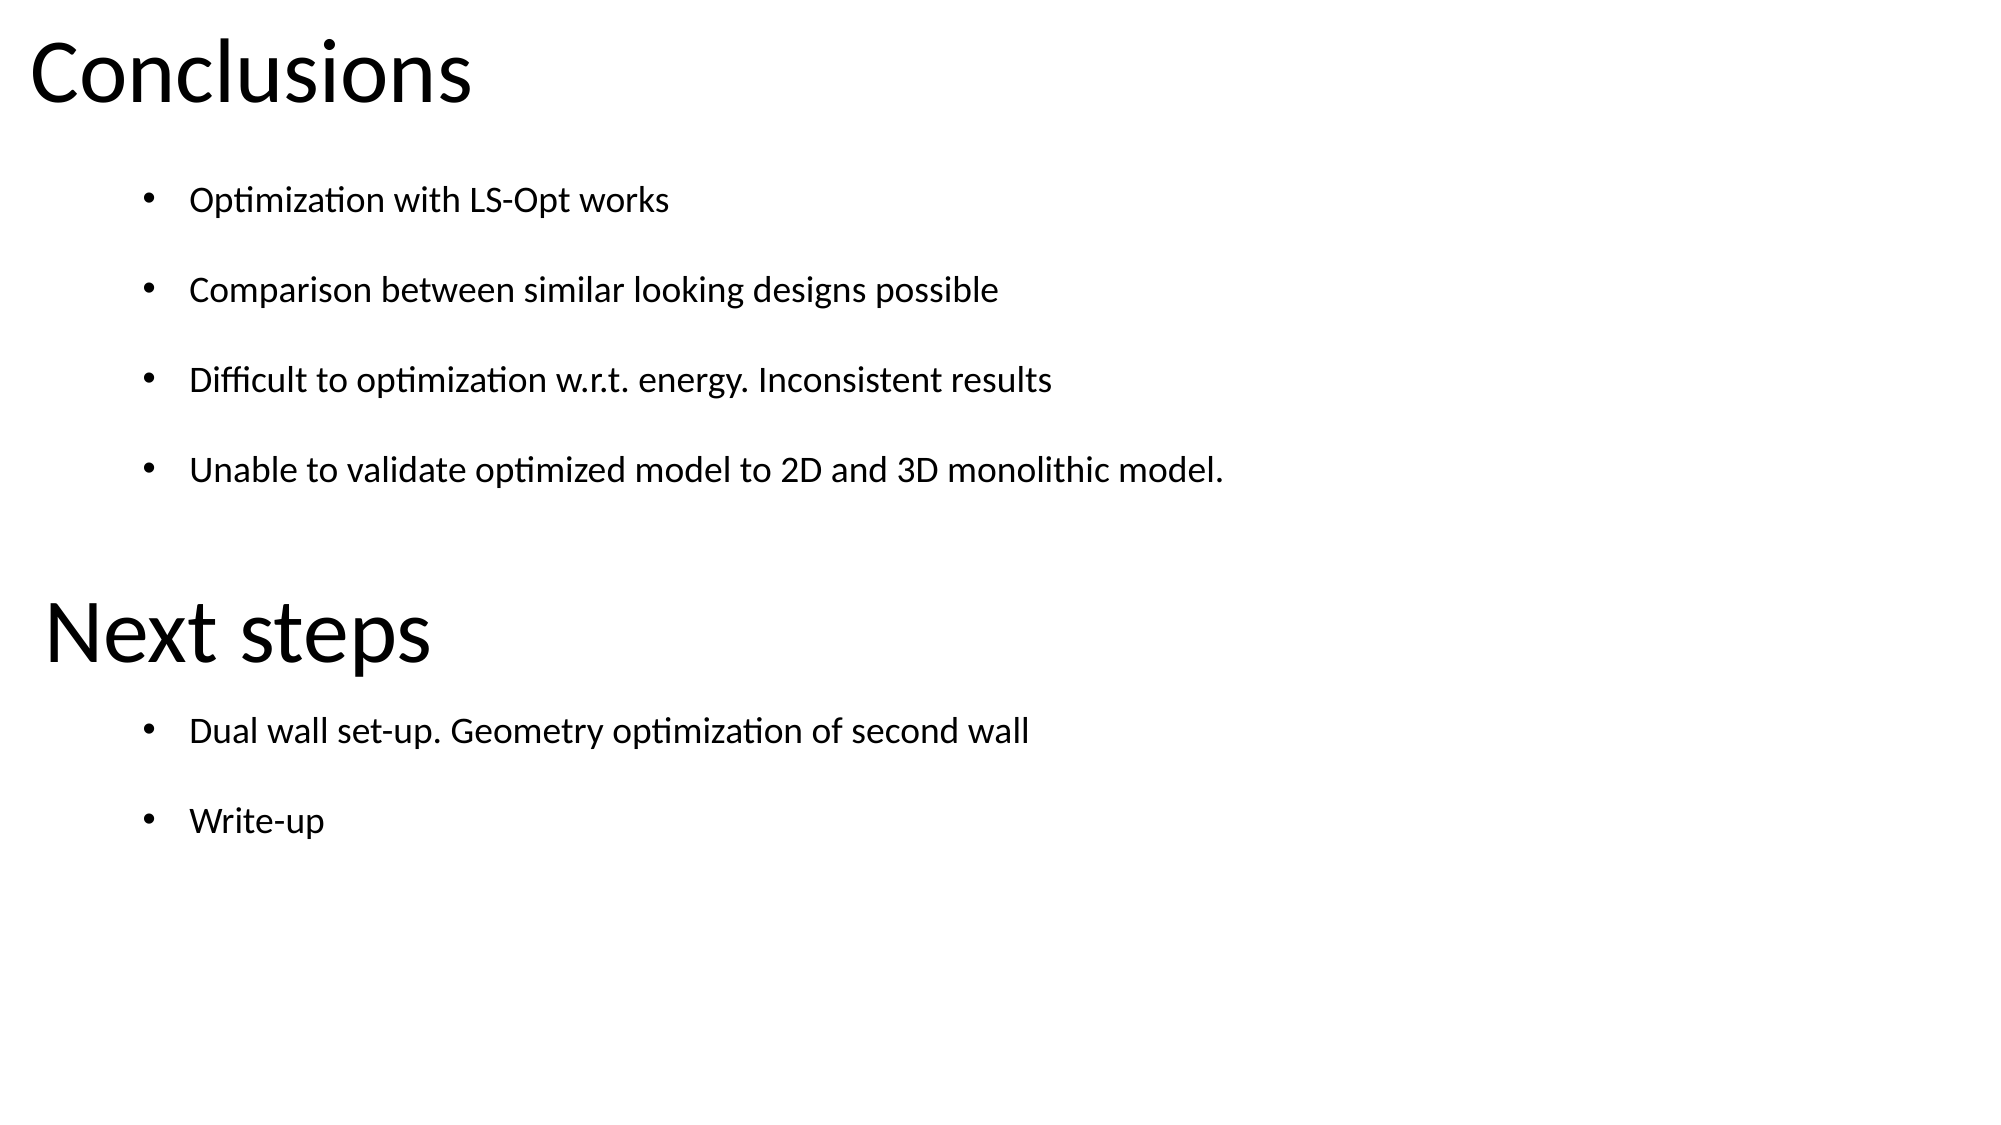

Conclusions
Optimization with LS-Opt works

Comparison between similar looking designs possible

Difficult to optimization w.r.t. energy. Inconsistent results

Unable to validate optimized model to 2D and 3D monolithic model.

Next steps
Dual wall set-up. Geometry optimization of second wall

Write-up